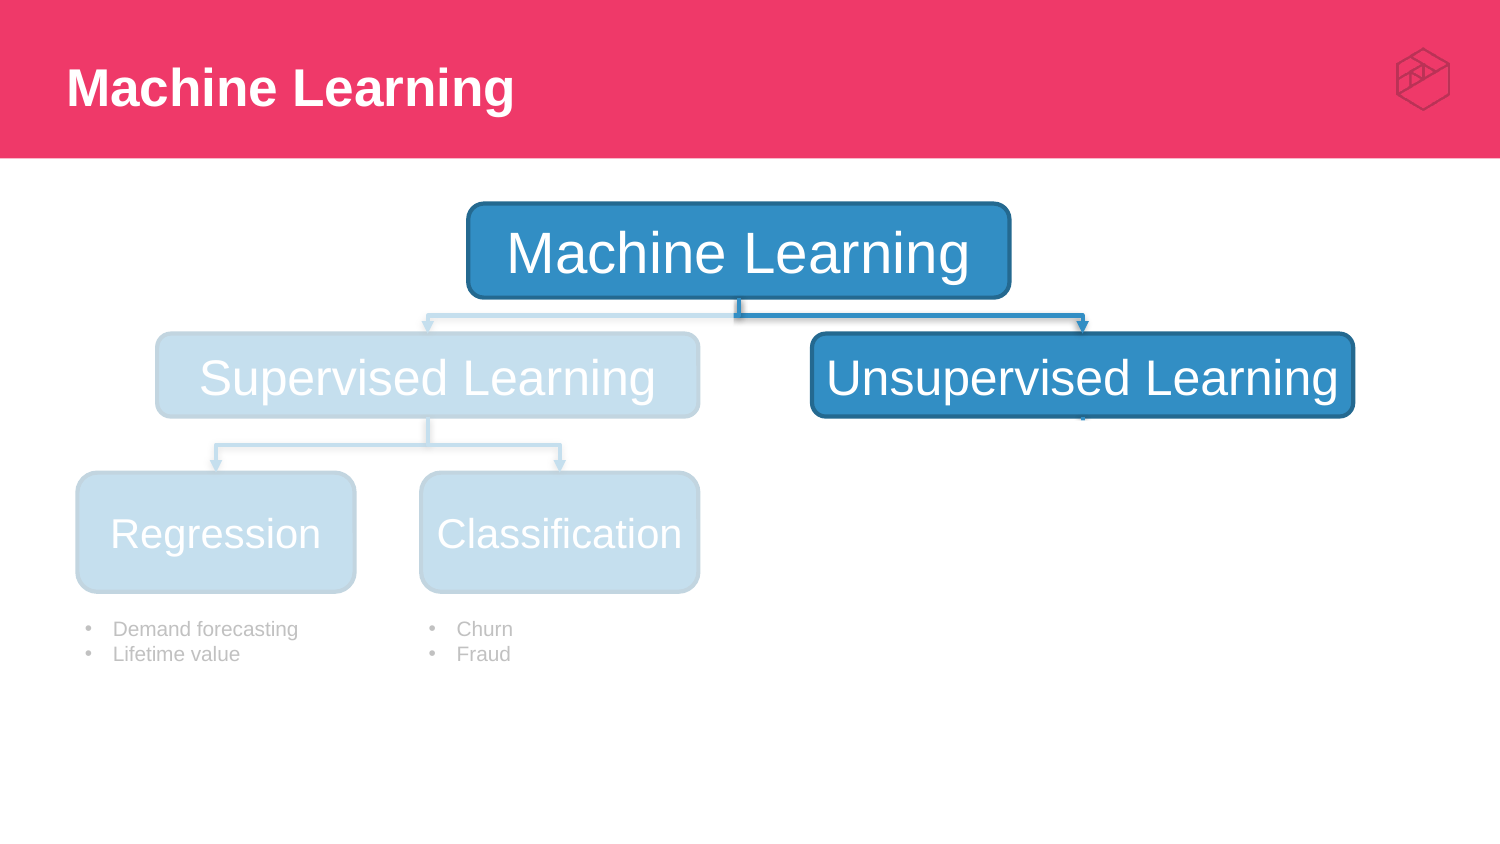

# Machine Learning
Machine Learning

Supervised Learning
Unsupervised Learning

Classification
Regression
Dimension Reduction
Clustering
Demand forecasting
Lifetime value
Churn
Fraud
Customer Segmentation
Feature generation
Image Compression
Feature generation